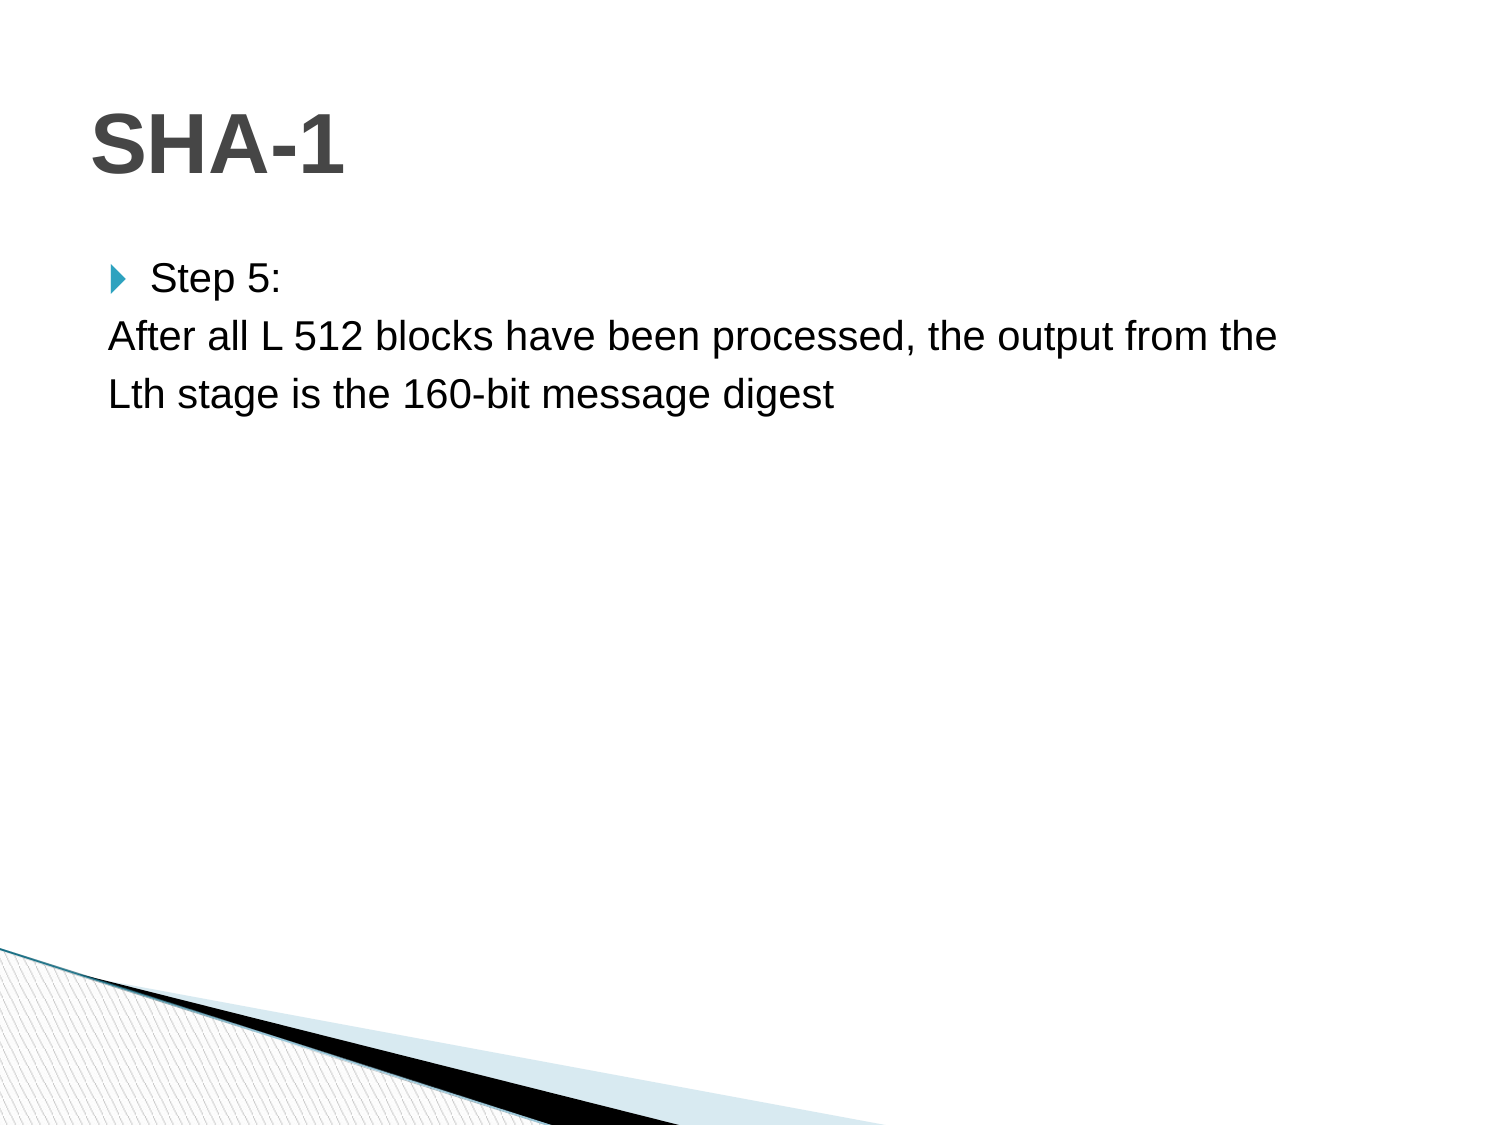

SHA-1
Step 5:
After all L 512 blocks have been processed, the output from the
Lth stage is the 160-bit message digest